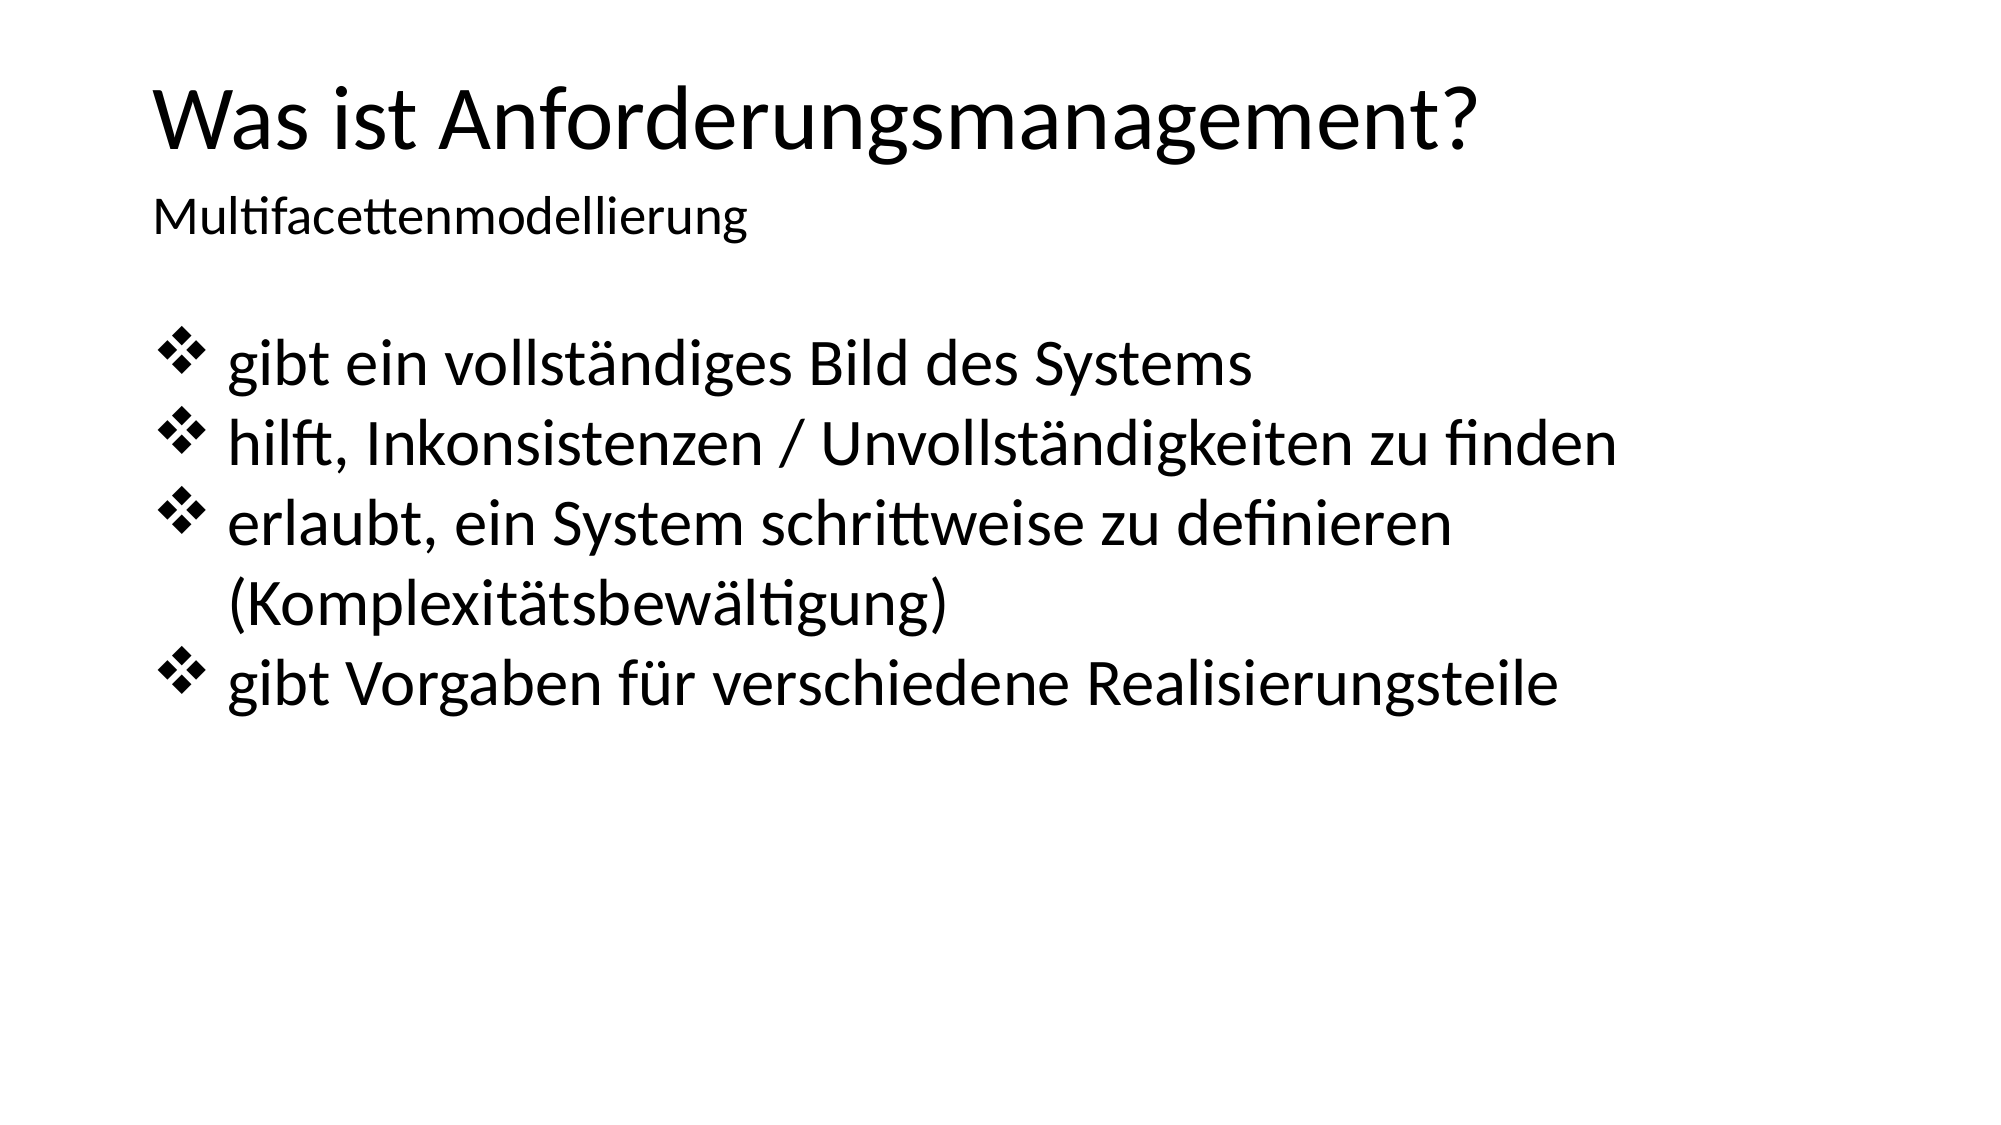

# Was ist Anforderungsmanagement?
Multifacettenmodellierung
gibt ein vollständiges Bild des Systems
hilft, Inkonsistenzen / Unvollständigkeiten zu finden
erlaubt, ein System schrittweise zu definieren (Komplexitätsbewältigung)
gibt Vorgaben für verschiedene Realisierungsteile